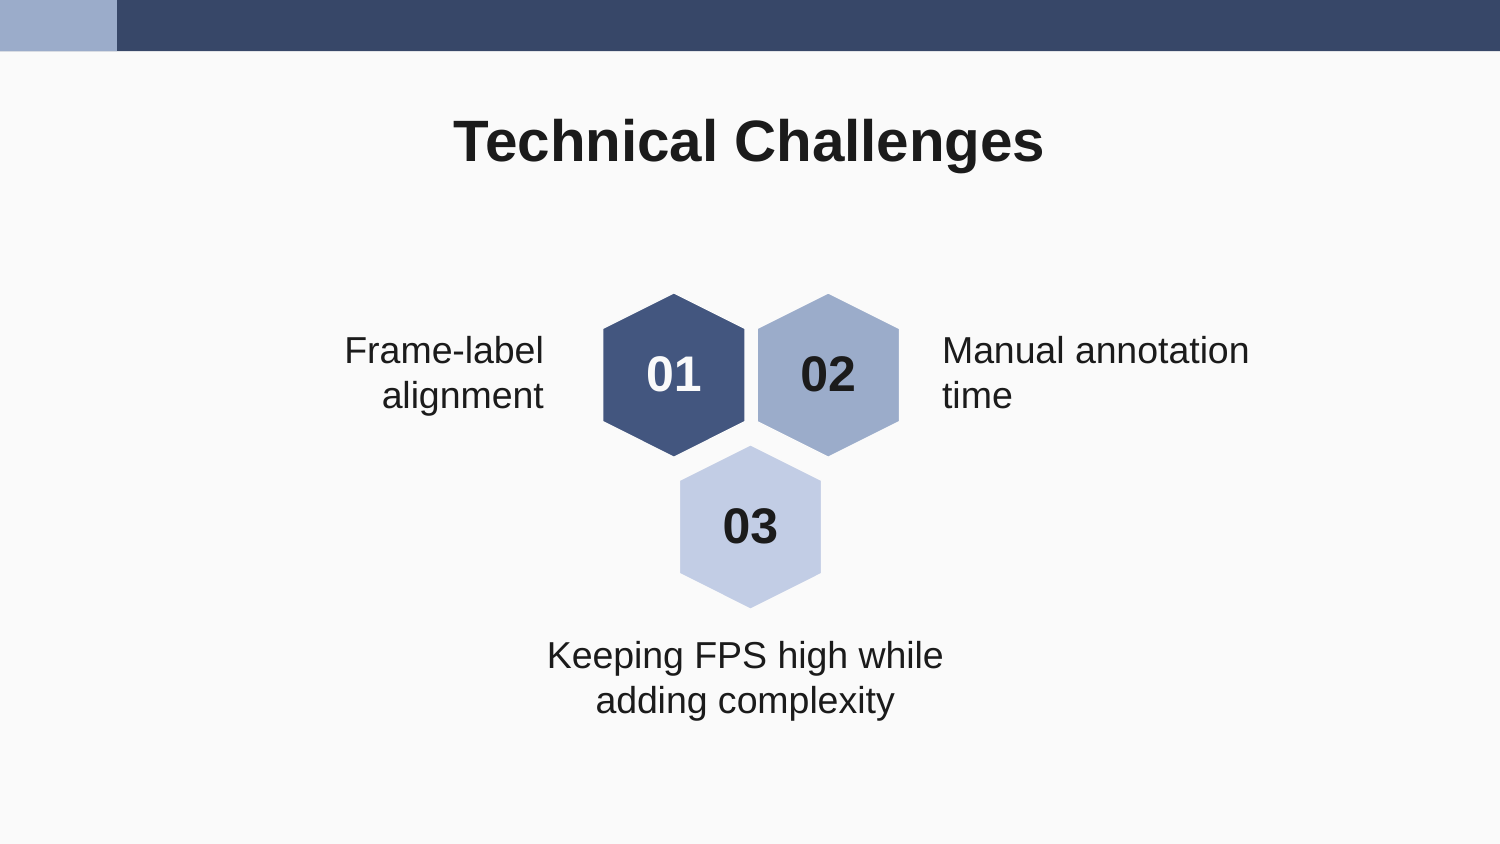

# Technical Challenges

Frame-label alignment
Manual annotation time
01
02

03
Keeping FPS high while adding complexity